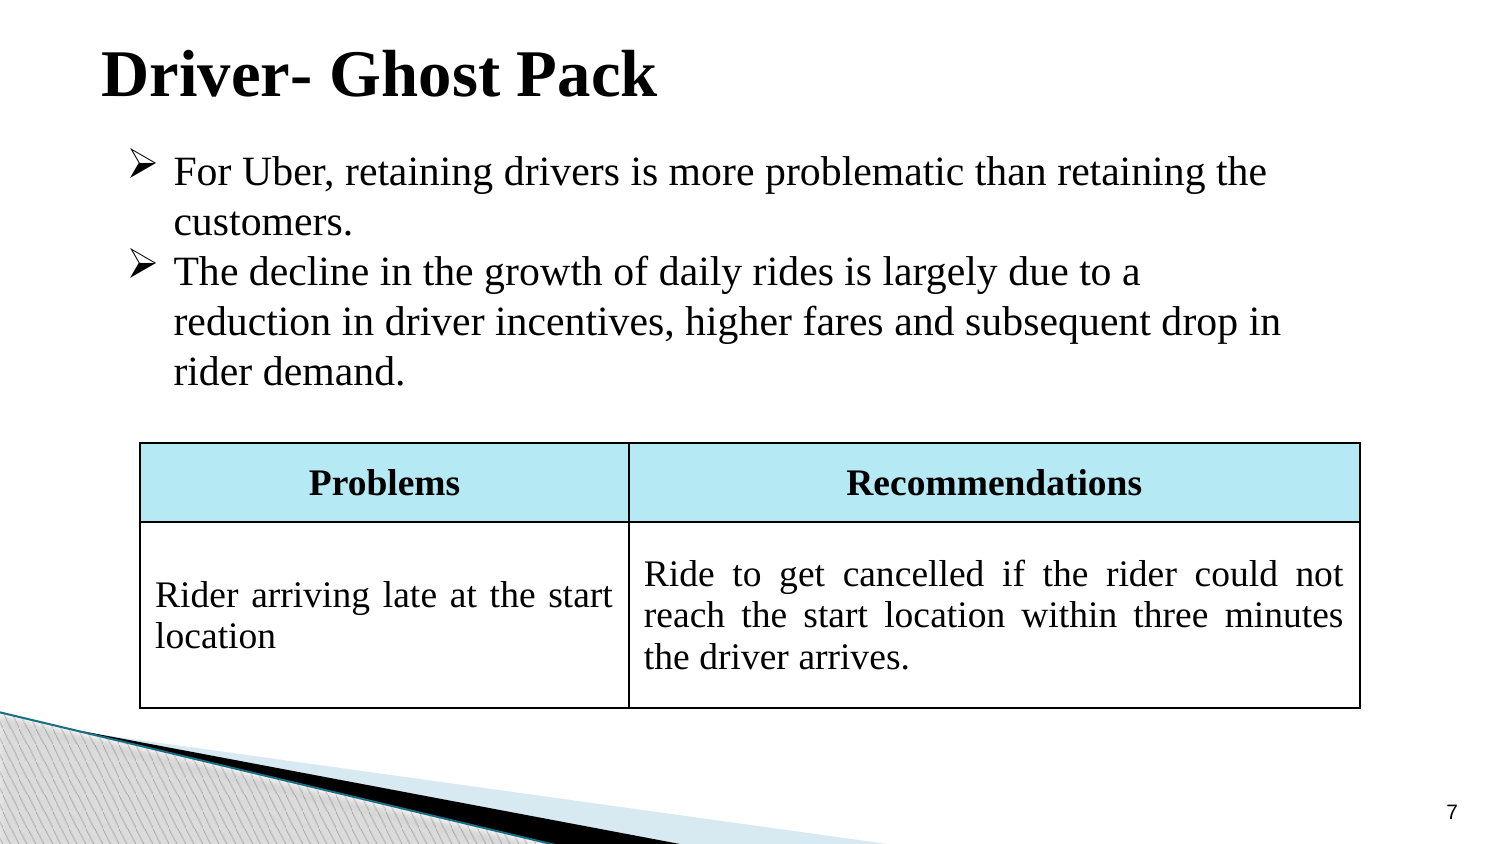

# Driver- Ghost Pack
For Uber, retaining drivers is more problematic than retaining the customers.
The decline in the growth of daily rides is largely due to a reduction in driver incentives, higher fares and subsequent drop in rider demand.

| Problems | Recommendations |
| --- | --- |
| Rider arriving late at the start location | Ride to get cancelled if the rider could not reach the start location within three minutes the driver arrives. |
7